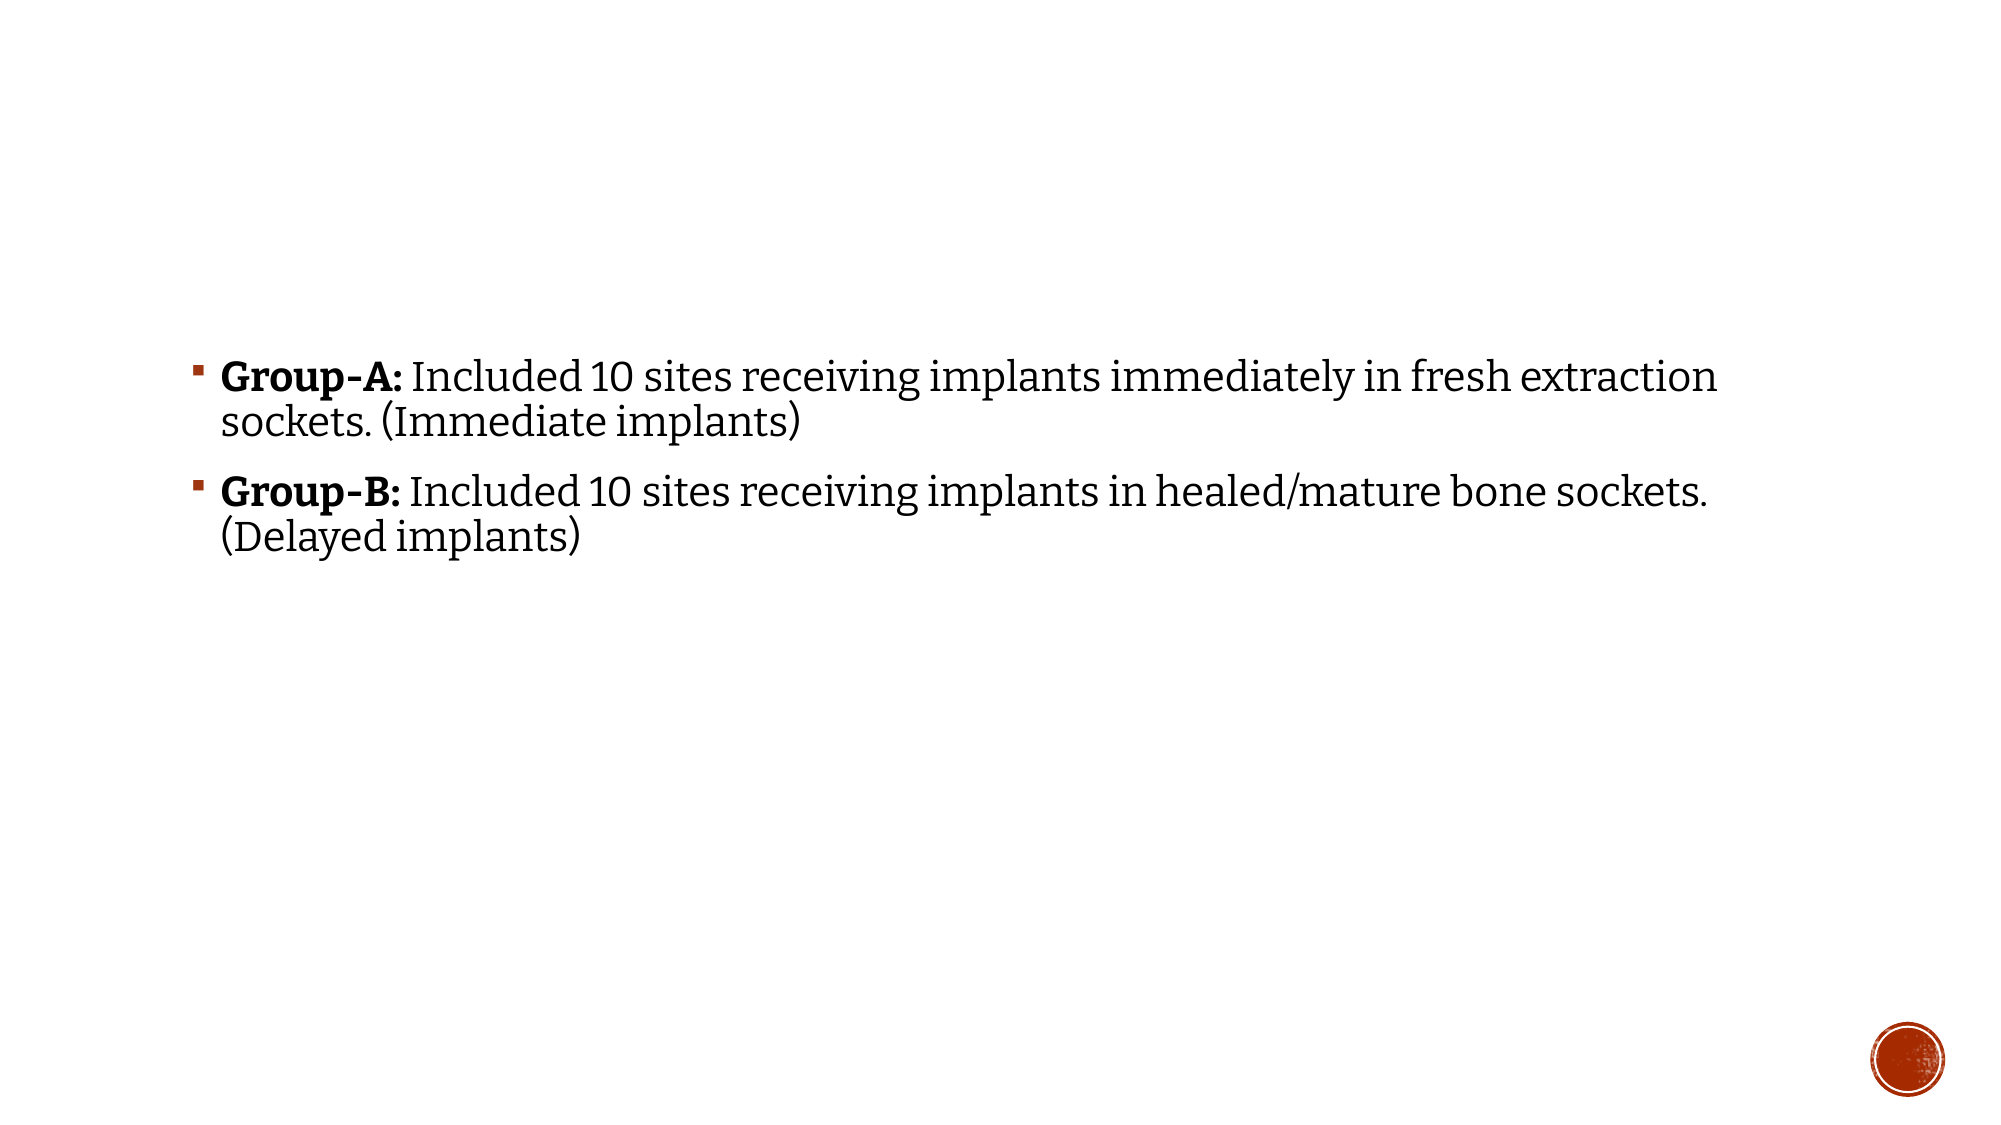

#
Group-A: Included 10 sites receiving implants immediately in fresh extraction sockets. (Immediate implants)
Group-B: Included 10 sites receiving implants in healed/mature bone sockets. (Delayed implants)